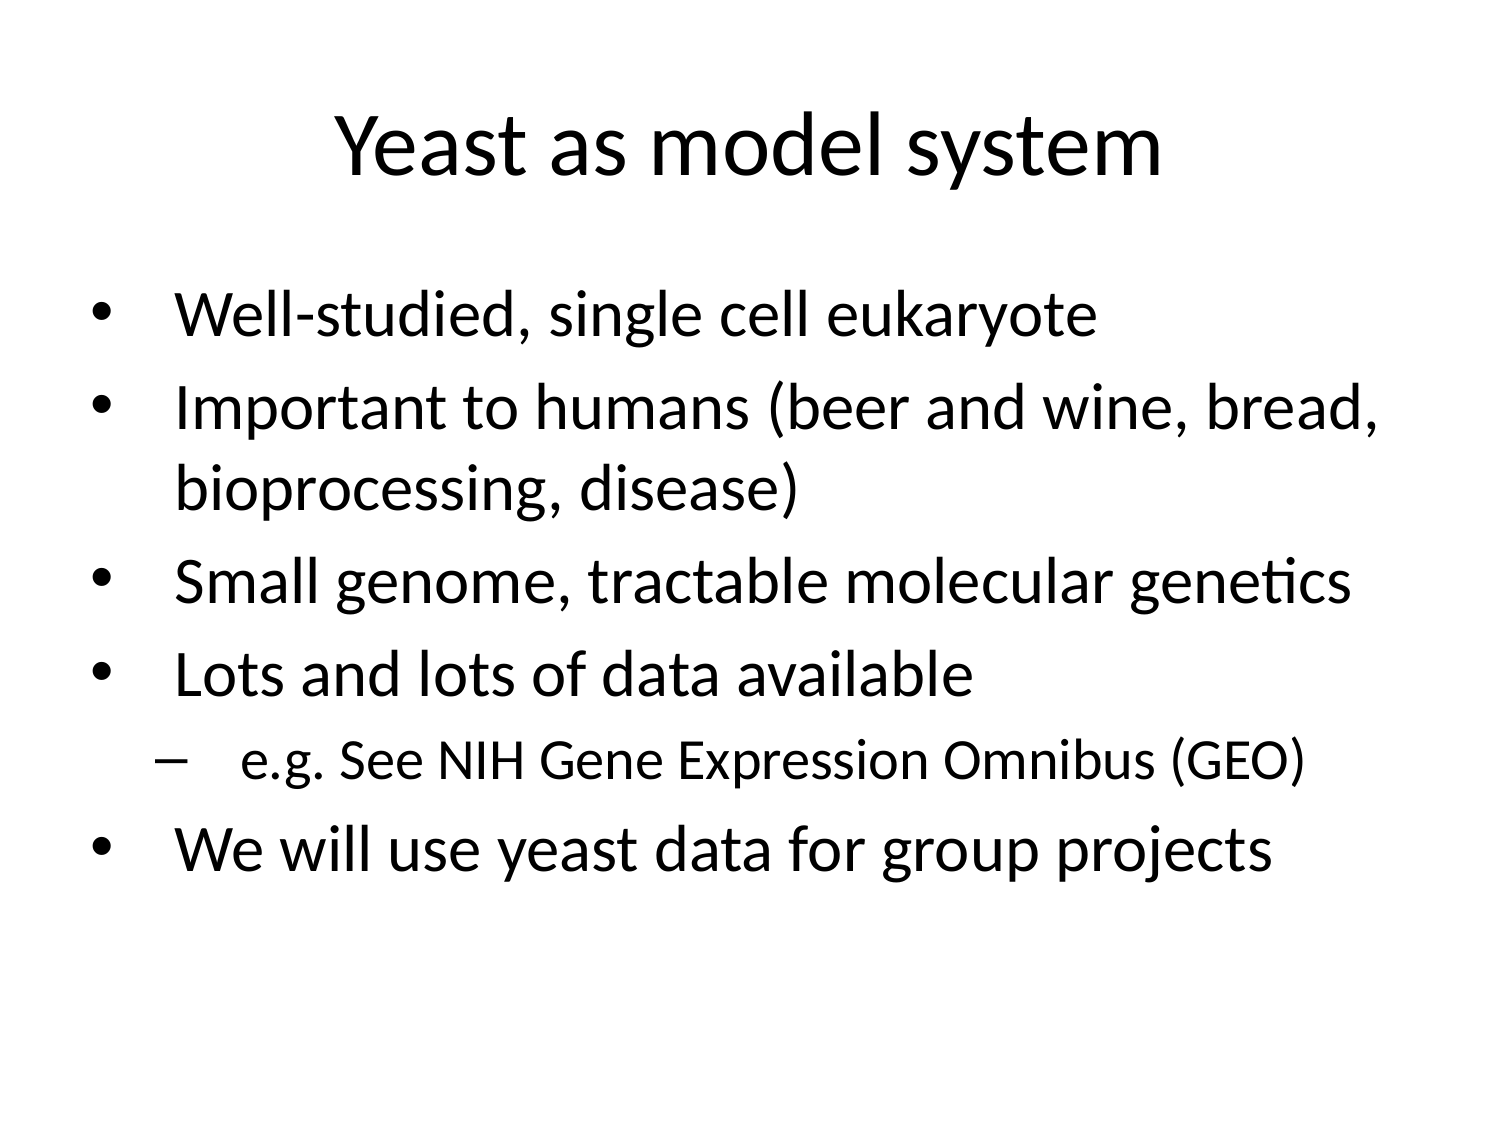

# Yeast as model system
Well-studied, single cell eukaryote
Important to humans (beer and wine, bread, bioprocessing, disease)
Small genome, tractable molecular genetics
Lots and lots of data available
e.g. See NIH Gene Expression Omnibus (GEO)
We will use yeast data for group projects